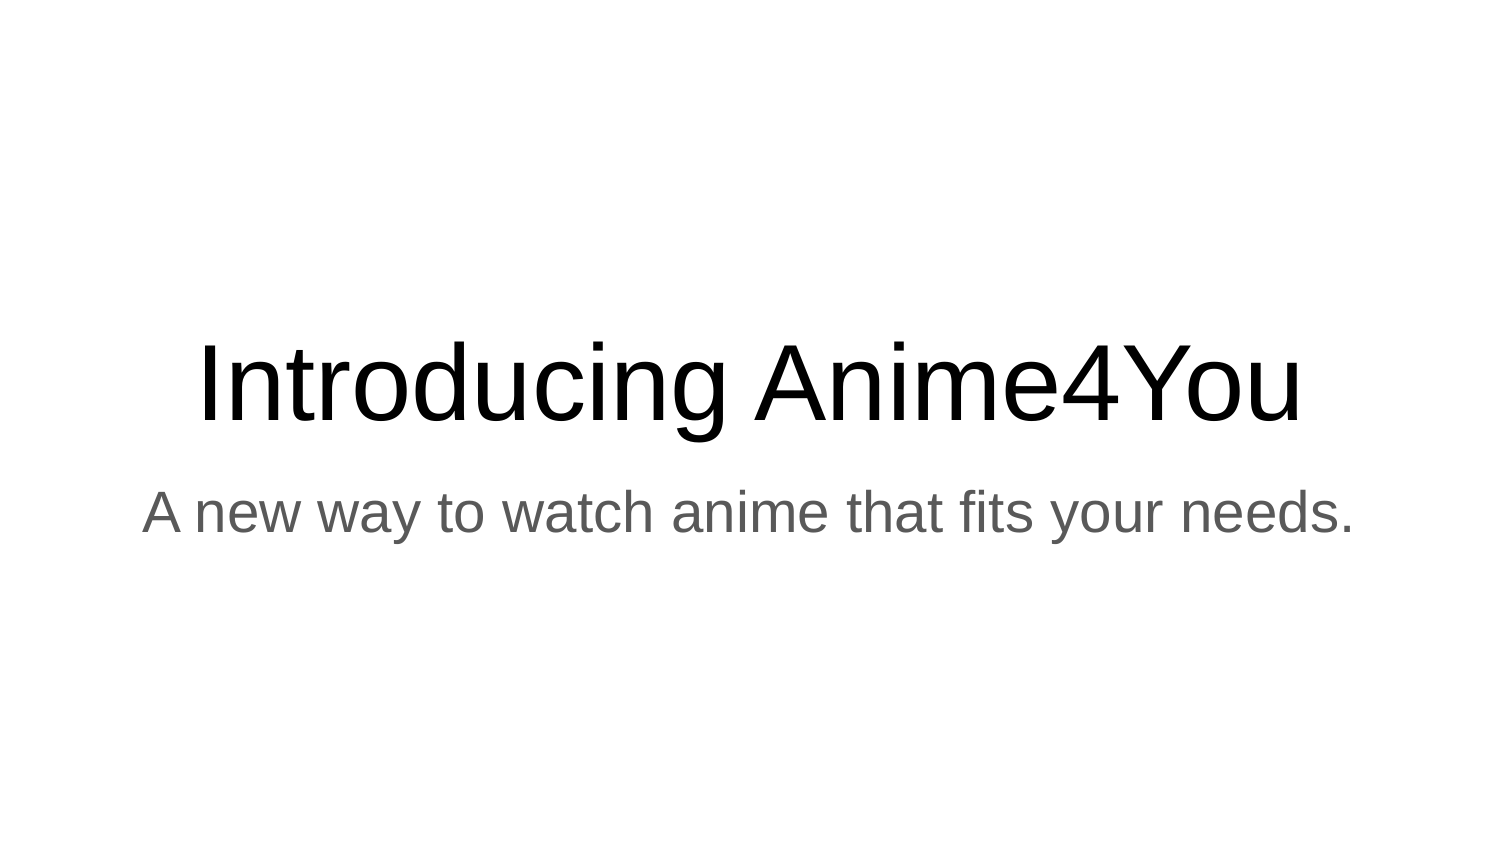

# Introducing Anime4You
A new way to watch anime that fits your needs.